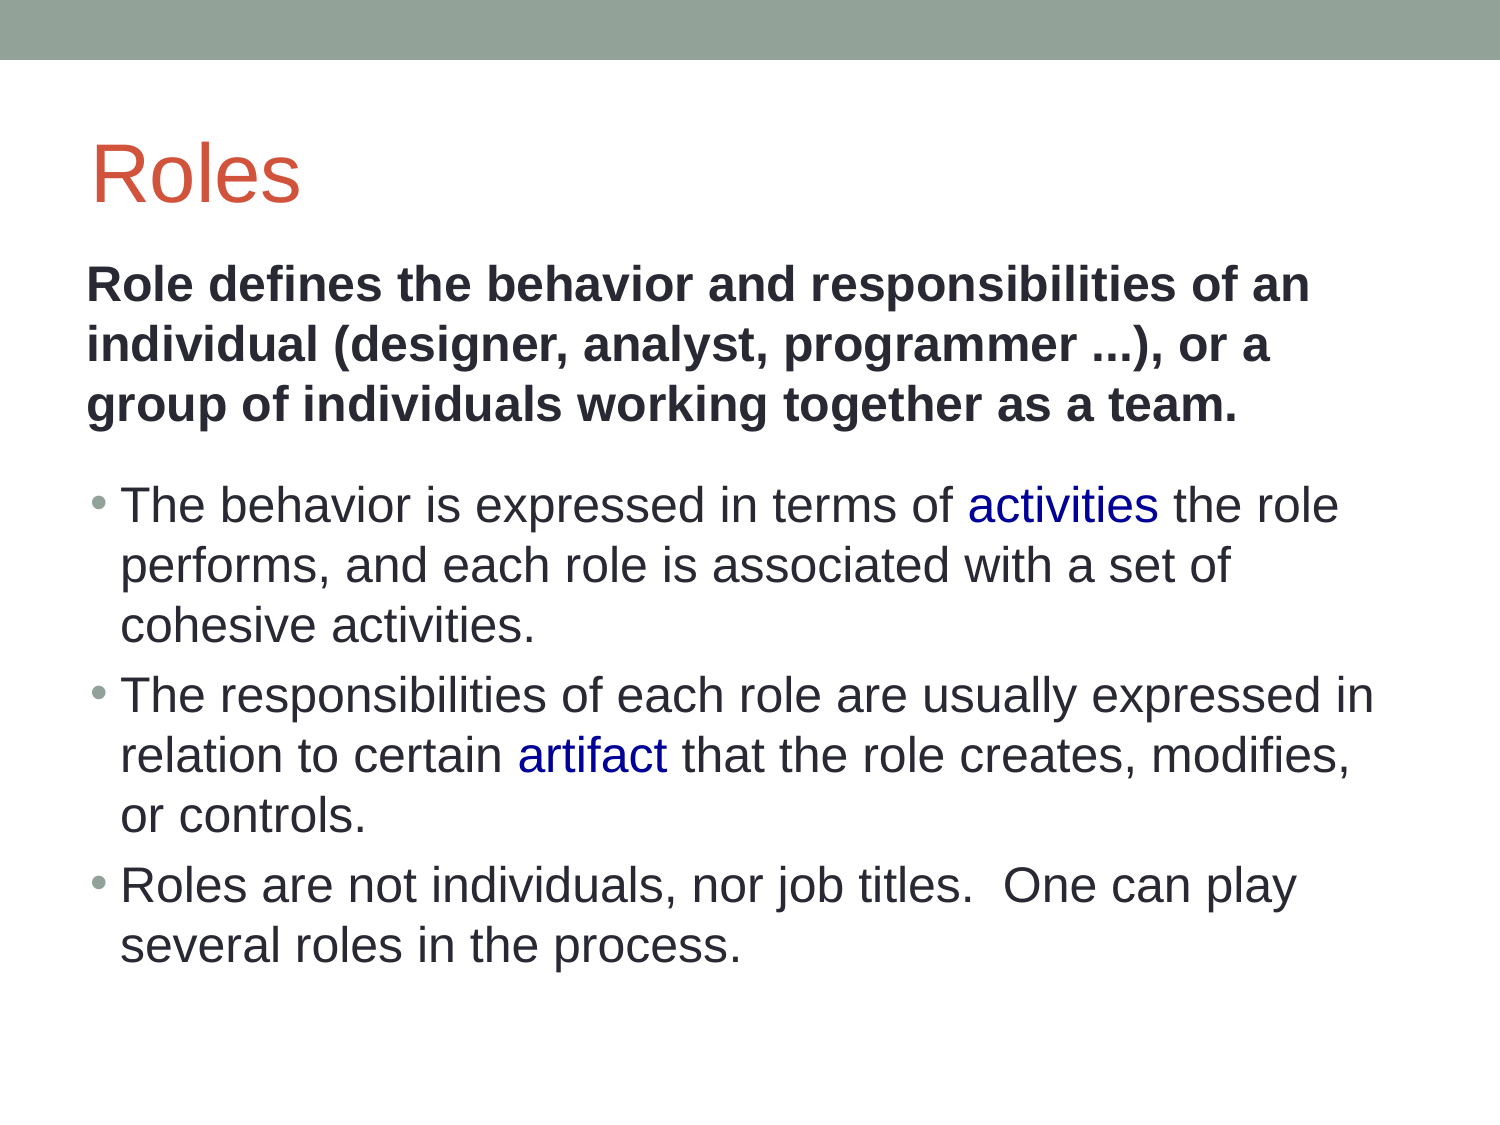

# Roles
Role defines the behavior and responsibilities of an individual (designer, analyst, programmer ...), or a group of individuals working together as a team.
The behavior is expressed in terms of activities the role performs, and each role is associated with a set of cohesive activities.
The responsibilities of each role are usually expressed in relation to certain artifact that the role creates, modifies, or controls.
Roles are not individuals, nor job titles.  One can play several roles in the process.